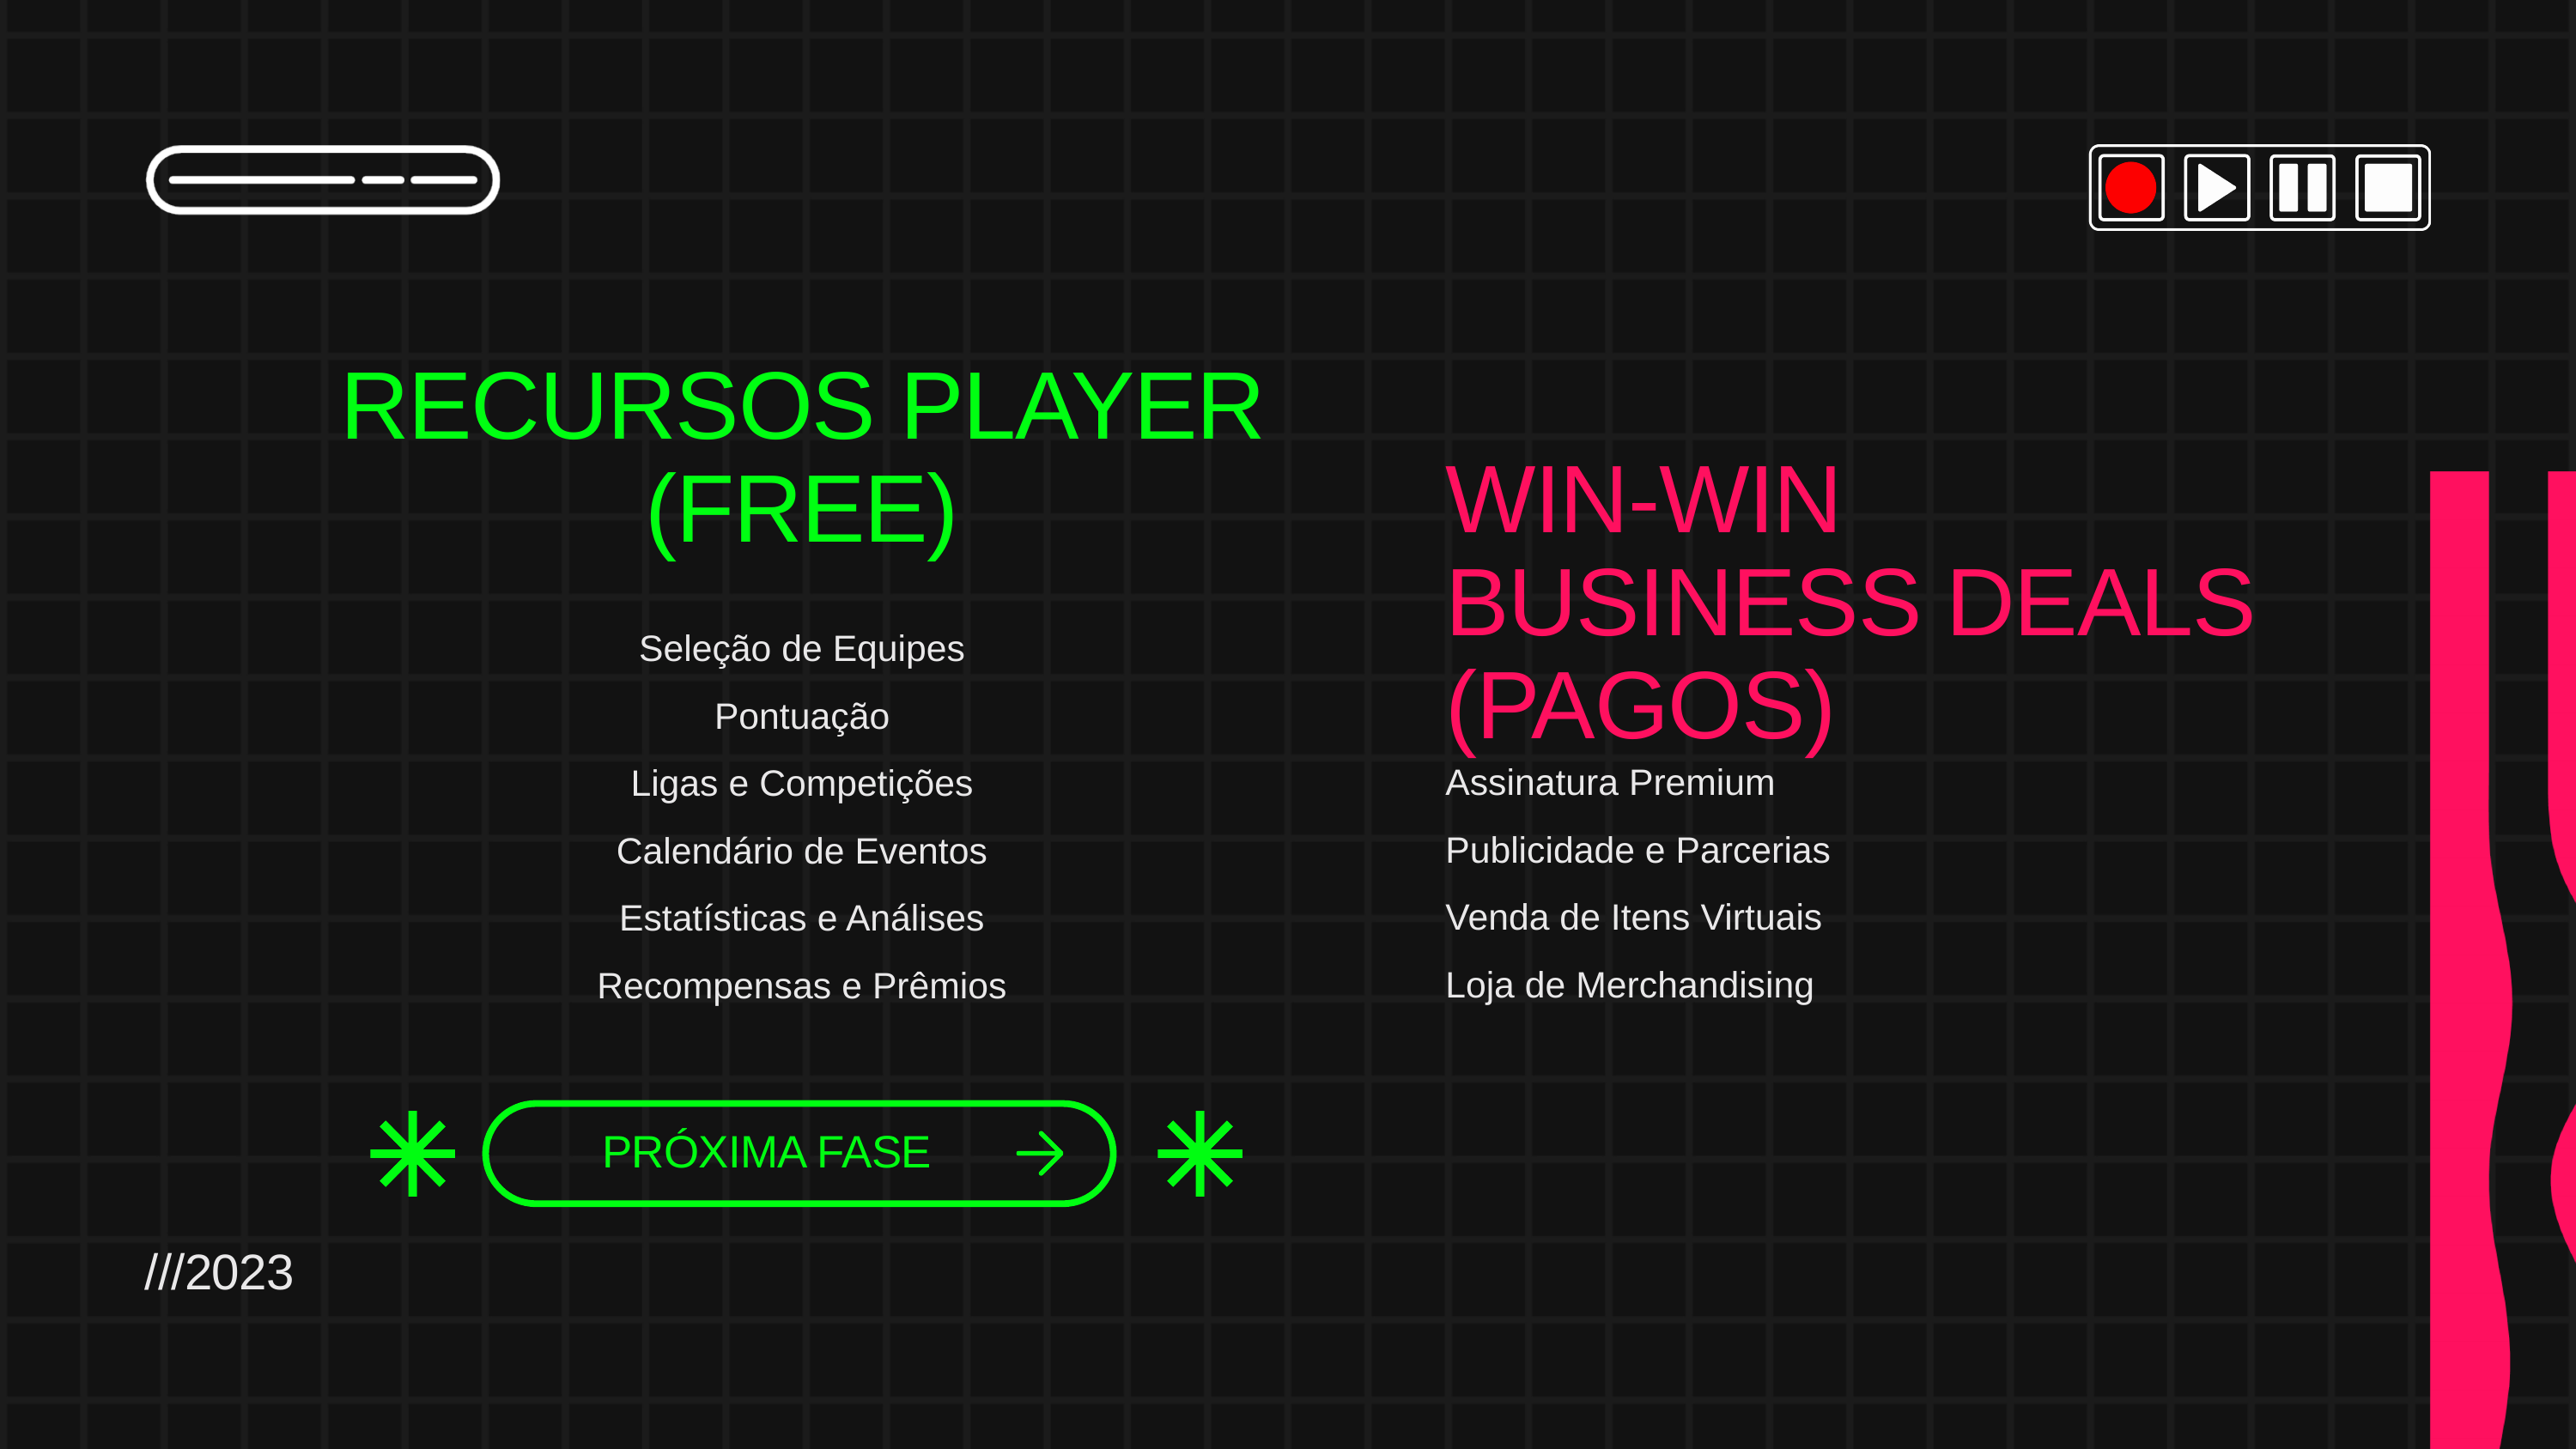

RECURSOS PLAYER (FREE)

WIN-WIN
BUSINESS DEALS (PAGOS)
Seleção de Equipes
Pontuação
Ligas e Competições
Calendário de Eventos
Estatísticas e Análises
Recompensas e Prêmios
Assinatura Premium
Publicidade e Parcerias
Venda de Itens Virtuais
Loja de Merchandising

PRÓXIMA FASE

///2023